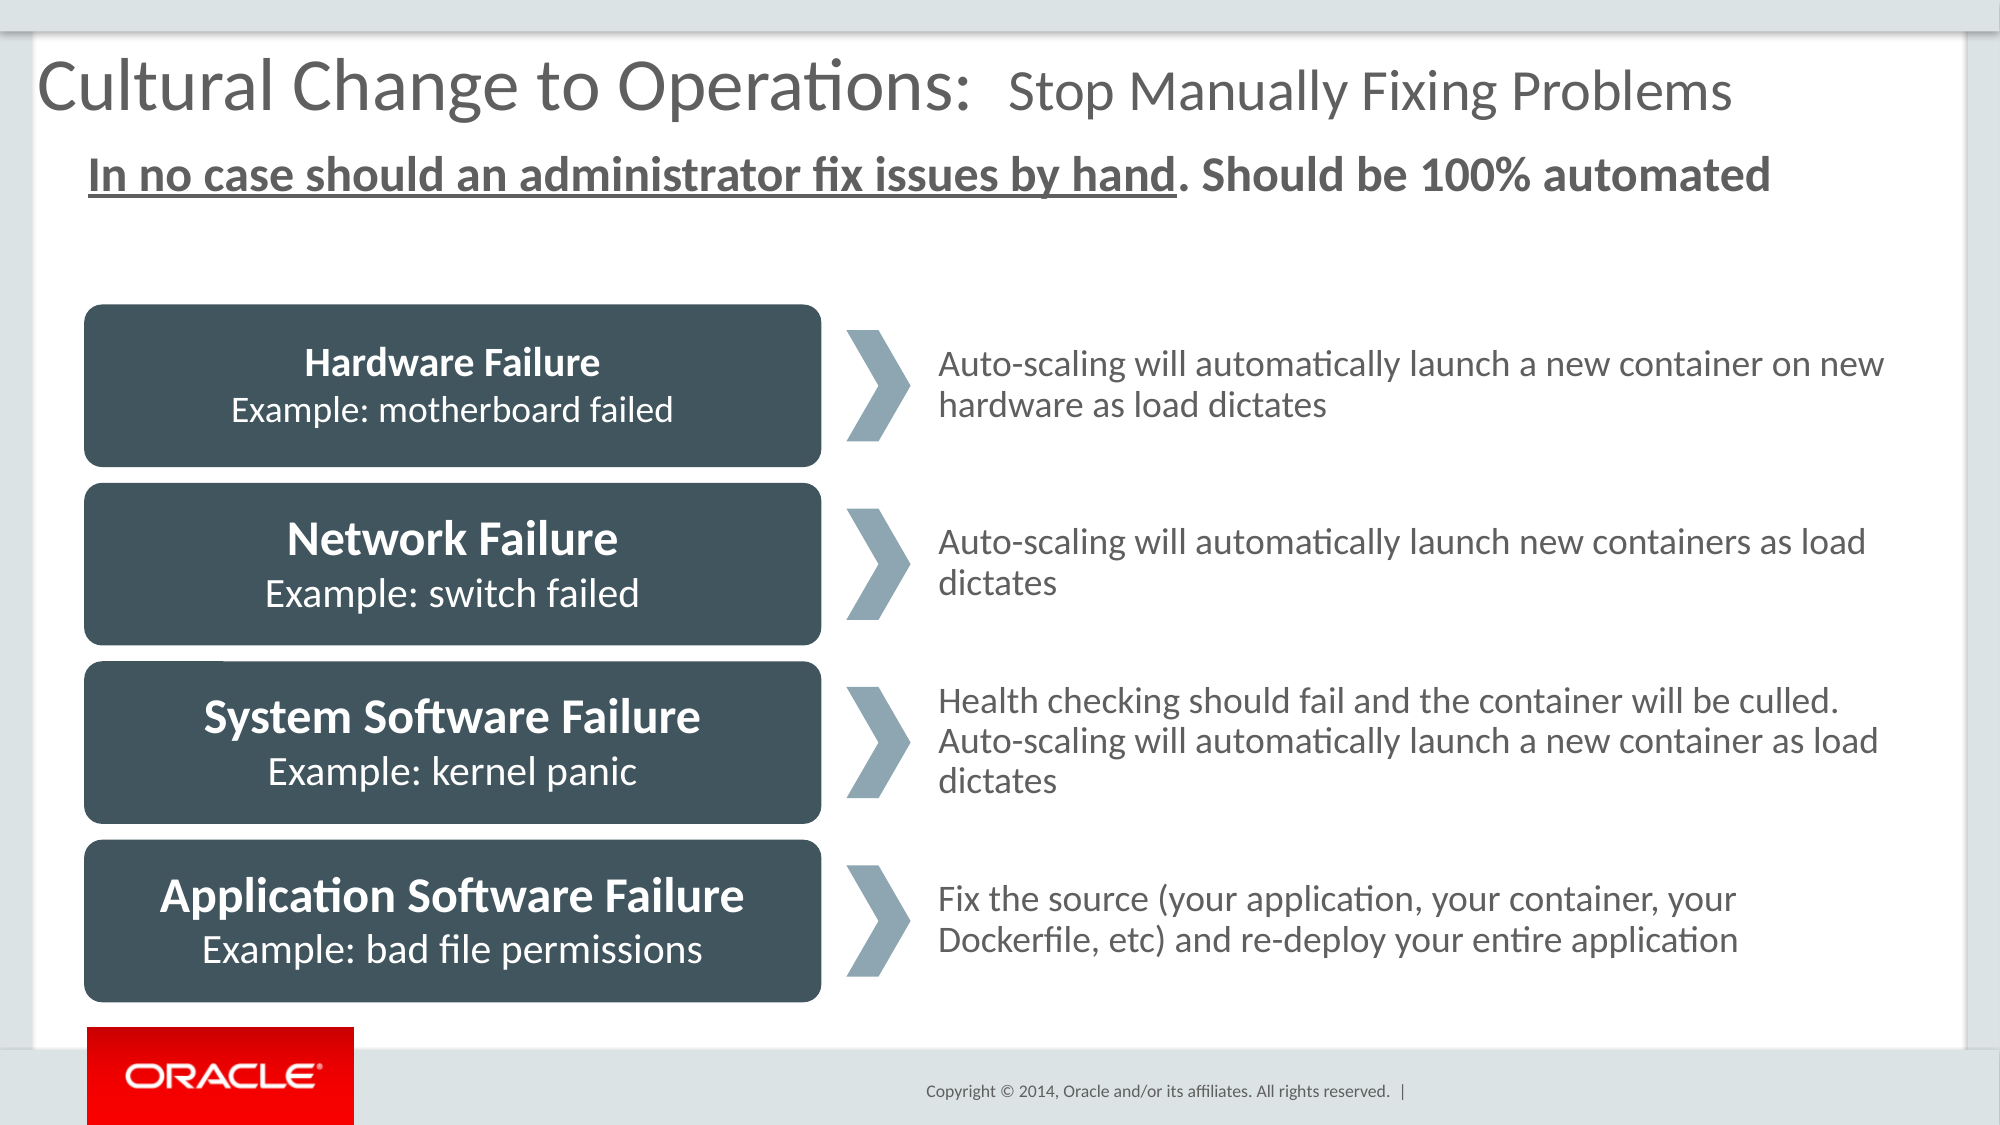

# Cultural Change to Operations:  Stop Manually Fixing Problems
In no case should an administrator fix issues by hand. Should be 100% automated
Hardware Failure
Example: motherboard failed

Auto-scaling will automatically launch a new container on new hardware as load dictates
Network Failure
Example: switch failed

Auto-scaling will automatically launch new containers as load dictates
System Software Failure
Example: kernel panic
Health checking should fail and the container will be culled. Auto-scaling will automatically launch a new container as load dictates

Application Software Failure
Example: bad file permissions

Fix the source (your application, your container, your Dockerfile, etc) and re-deploy your entire application